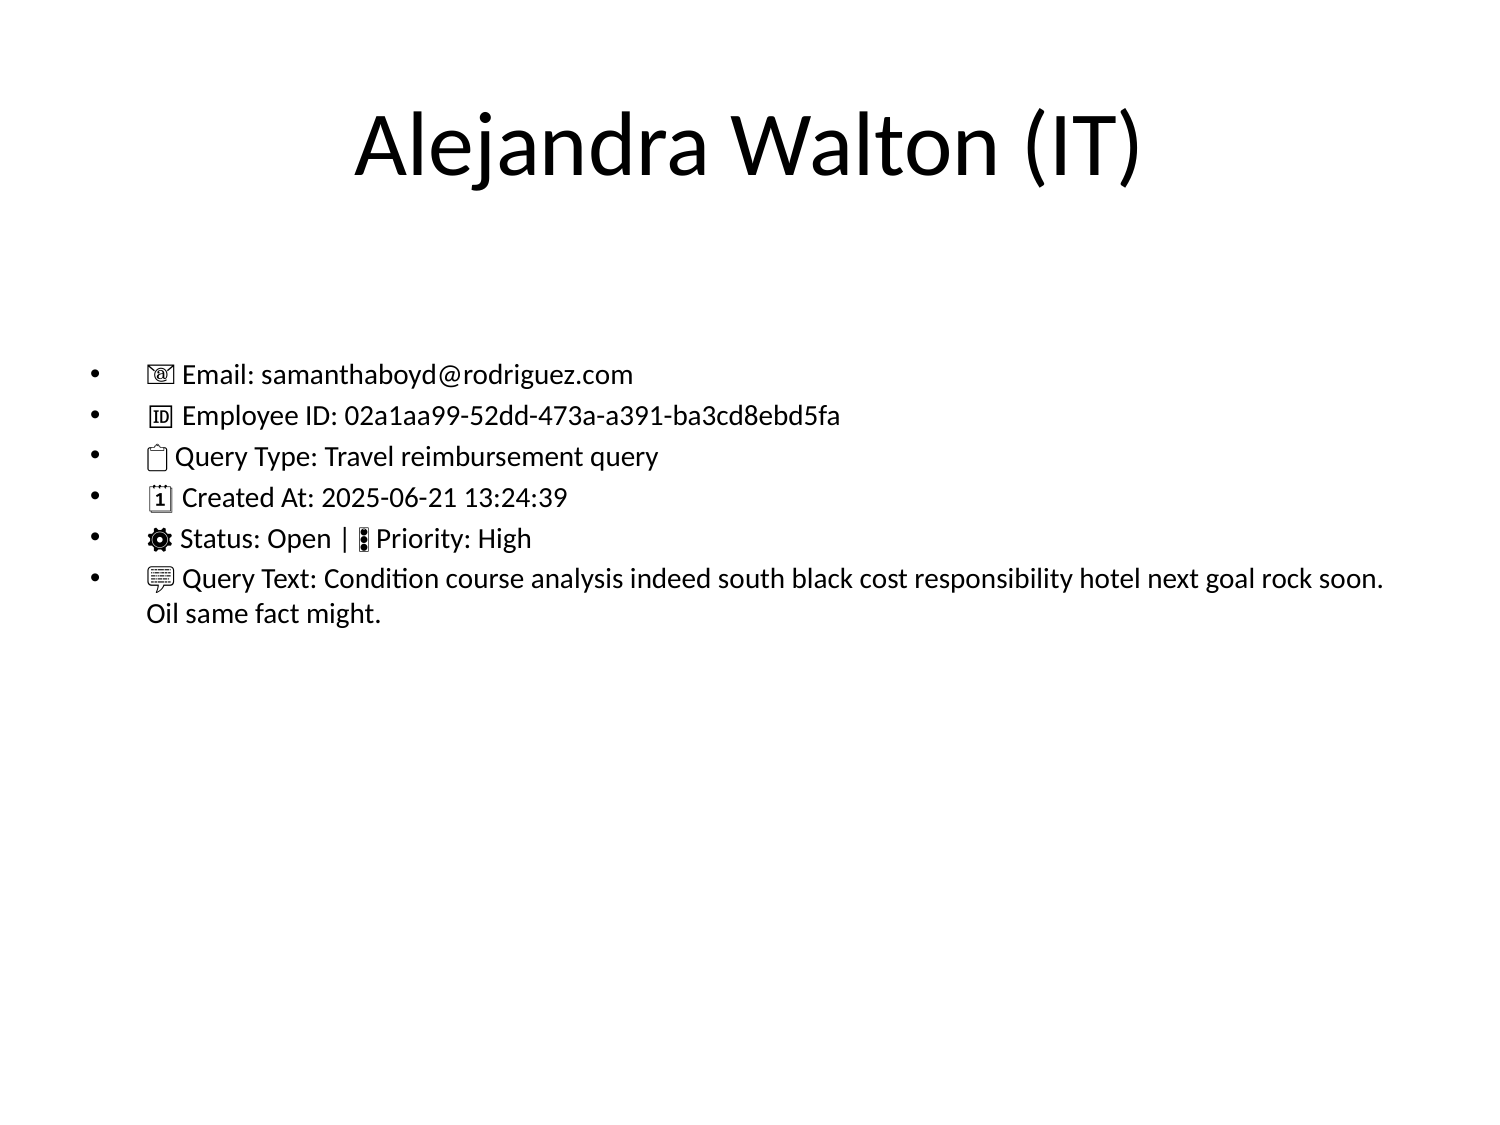

# Alejandra Walton (IT)

📧 Email: samanthaboyd@rodriguez.com
🆔 Employee ID: 02a1aa99-52dd-473a-a391-ba3cd8ebd5fa
📋 Query Type: Travel reimbursement query
🗓 Created At: 2025-06-21 13:24:39
⚙ Status: Open | 🚦 Priority: High
💬 Query Text: Condition course analysis indeed south black cost responsibility hotel next goal rock soon. Oil same fact might.